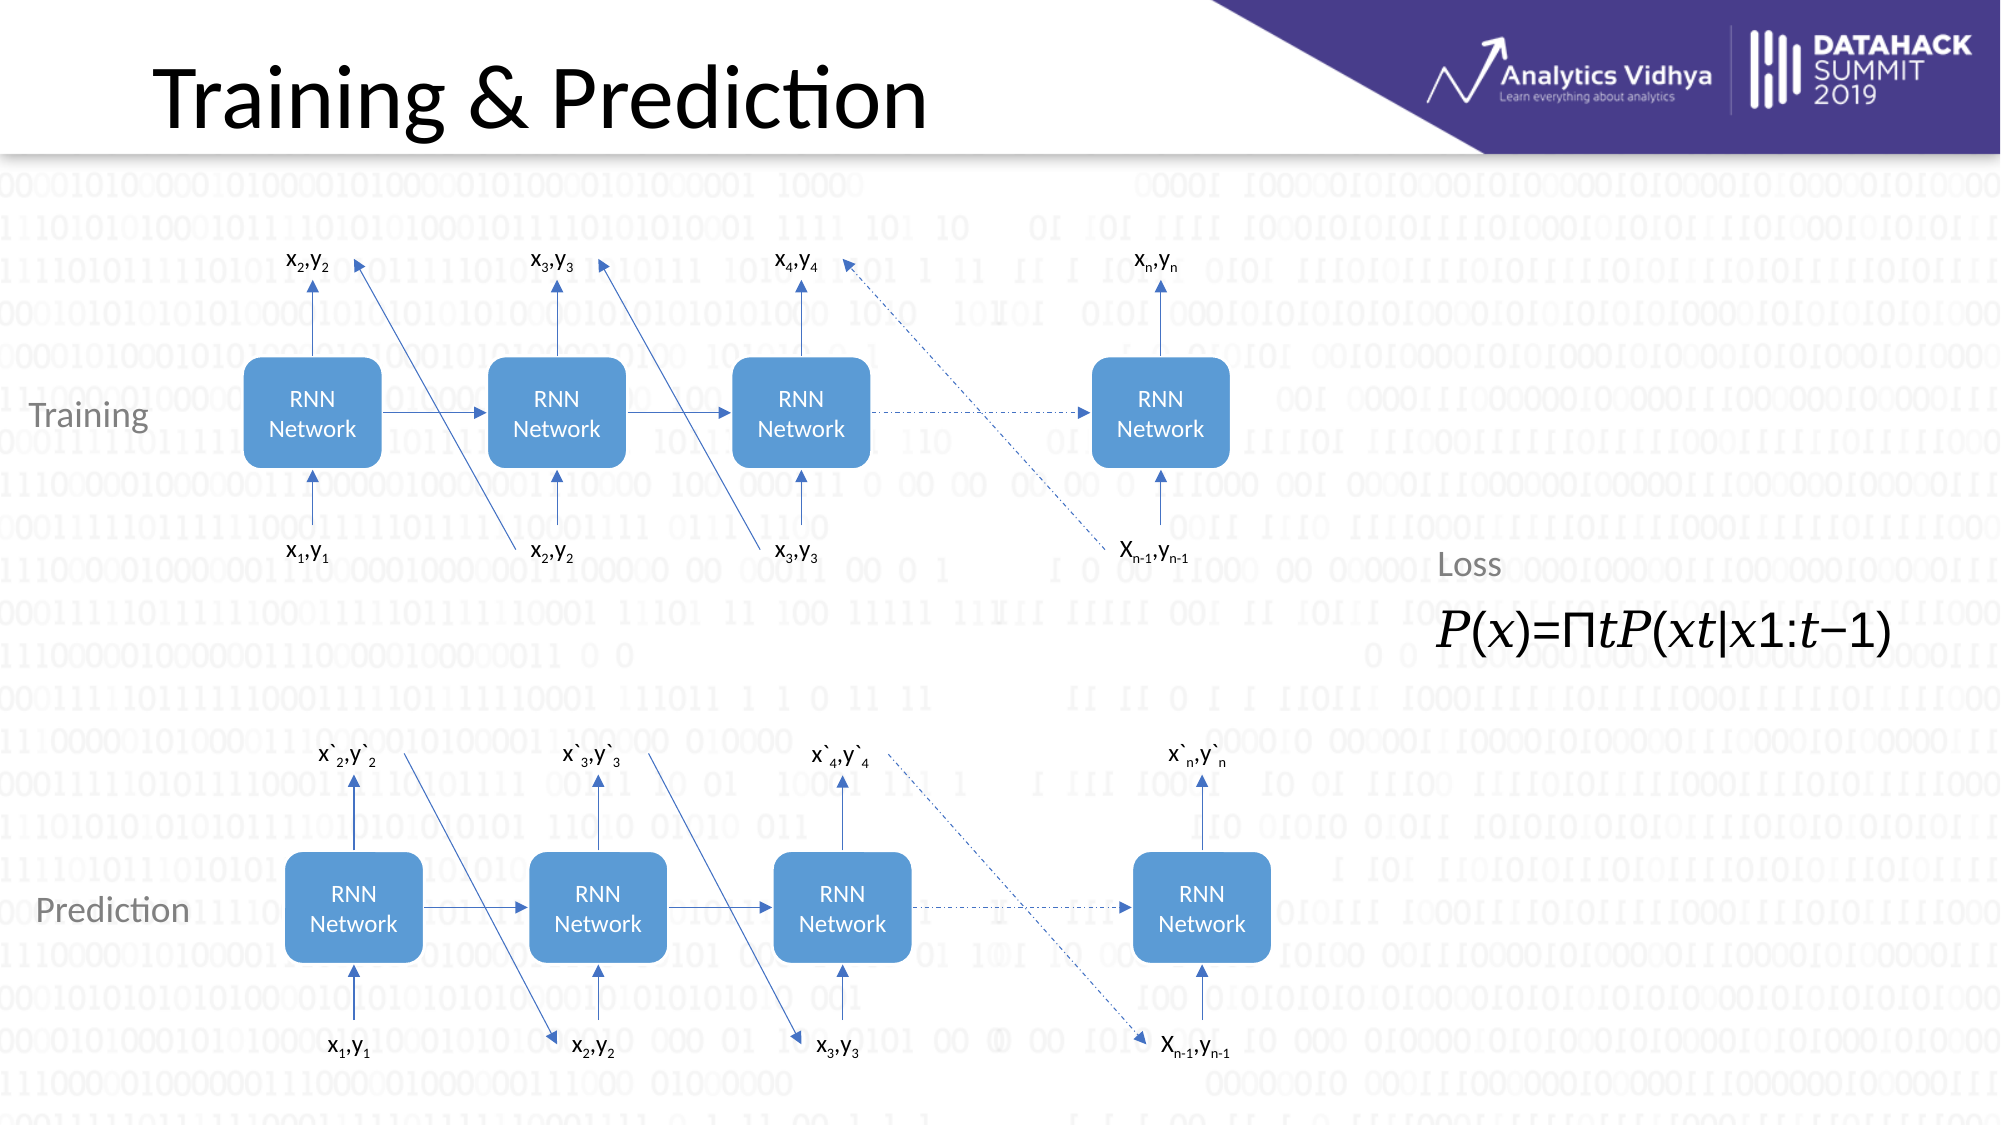

# Training & Prediction
x2,y2
RNN Network
x1,y1
x3,y3
RNN Network
x2,y2
x4,y4
RNN Network
x3,y3
xn,yn
RNN Network
Xn-1,yn-1
Training
Loss
𝑃(𝑥)=Π𝑡𝑃(𝑥𝑡|𝑥1:𝑡−1)
x`2,y`2
RNN Network
x1,y1
x`3,y`3
RNN Network
x2,y2
x`n,y`n
RNN Network
Xn-1,yn-1
x`4,y`4
RNN Network
x3,y3
Prediction